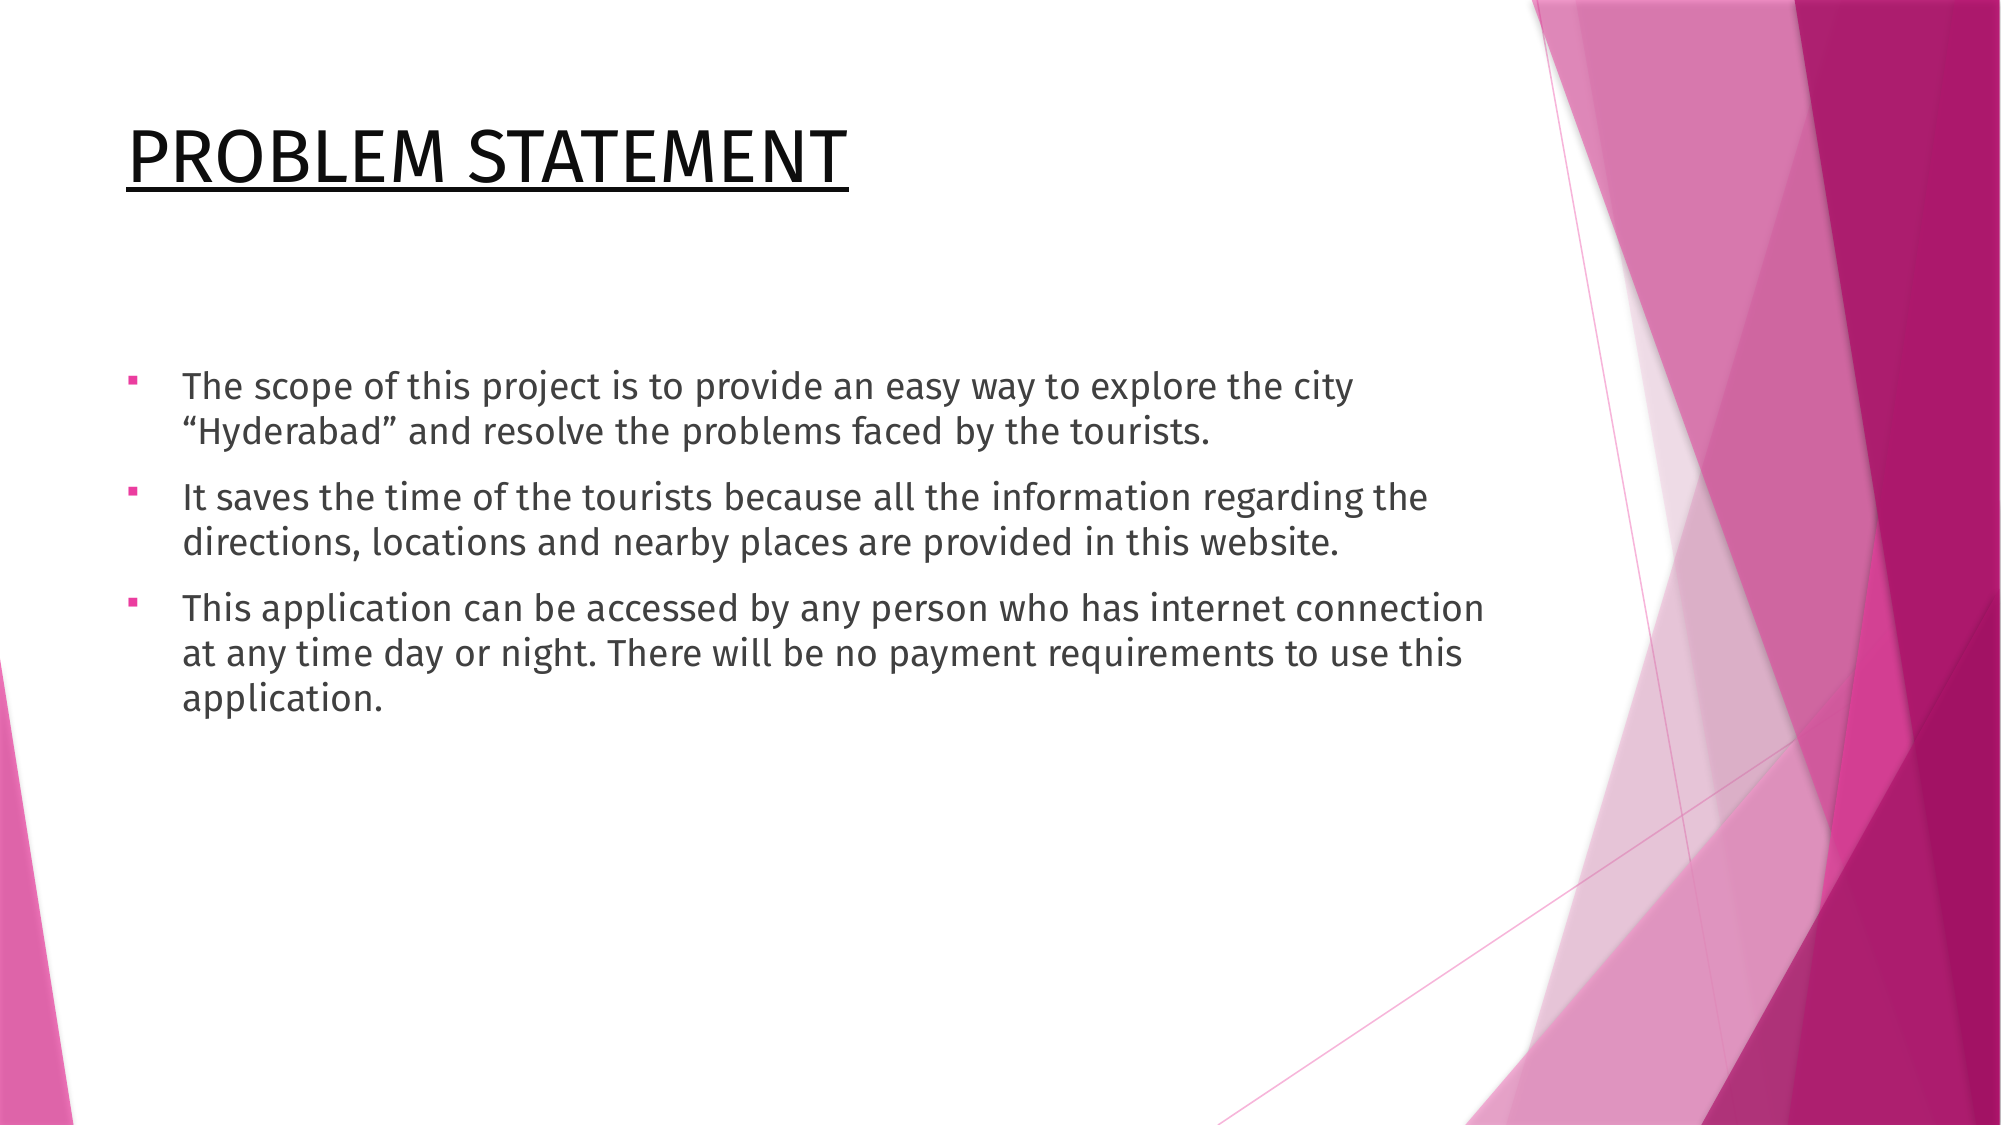

# PROBLEM STATEMENT
The scope of this project is to provide an easy way to explore the city “Hyderabad” and resolve the problems faced by the tourists.
It saves the time of the tourists because all the information regarding the directions, locations and nearby places are provided in this website.
This application can be accessed by any person who has internet connection at any time day or night. There will be no payment requirements to use this application.